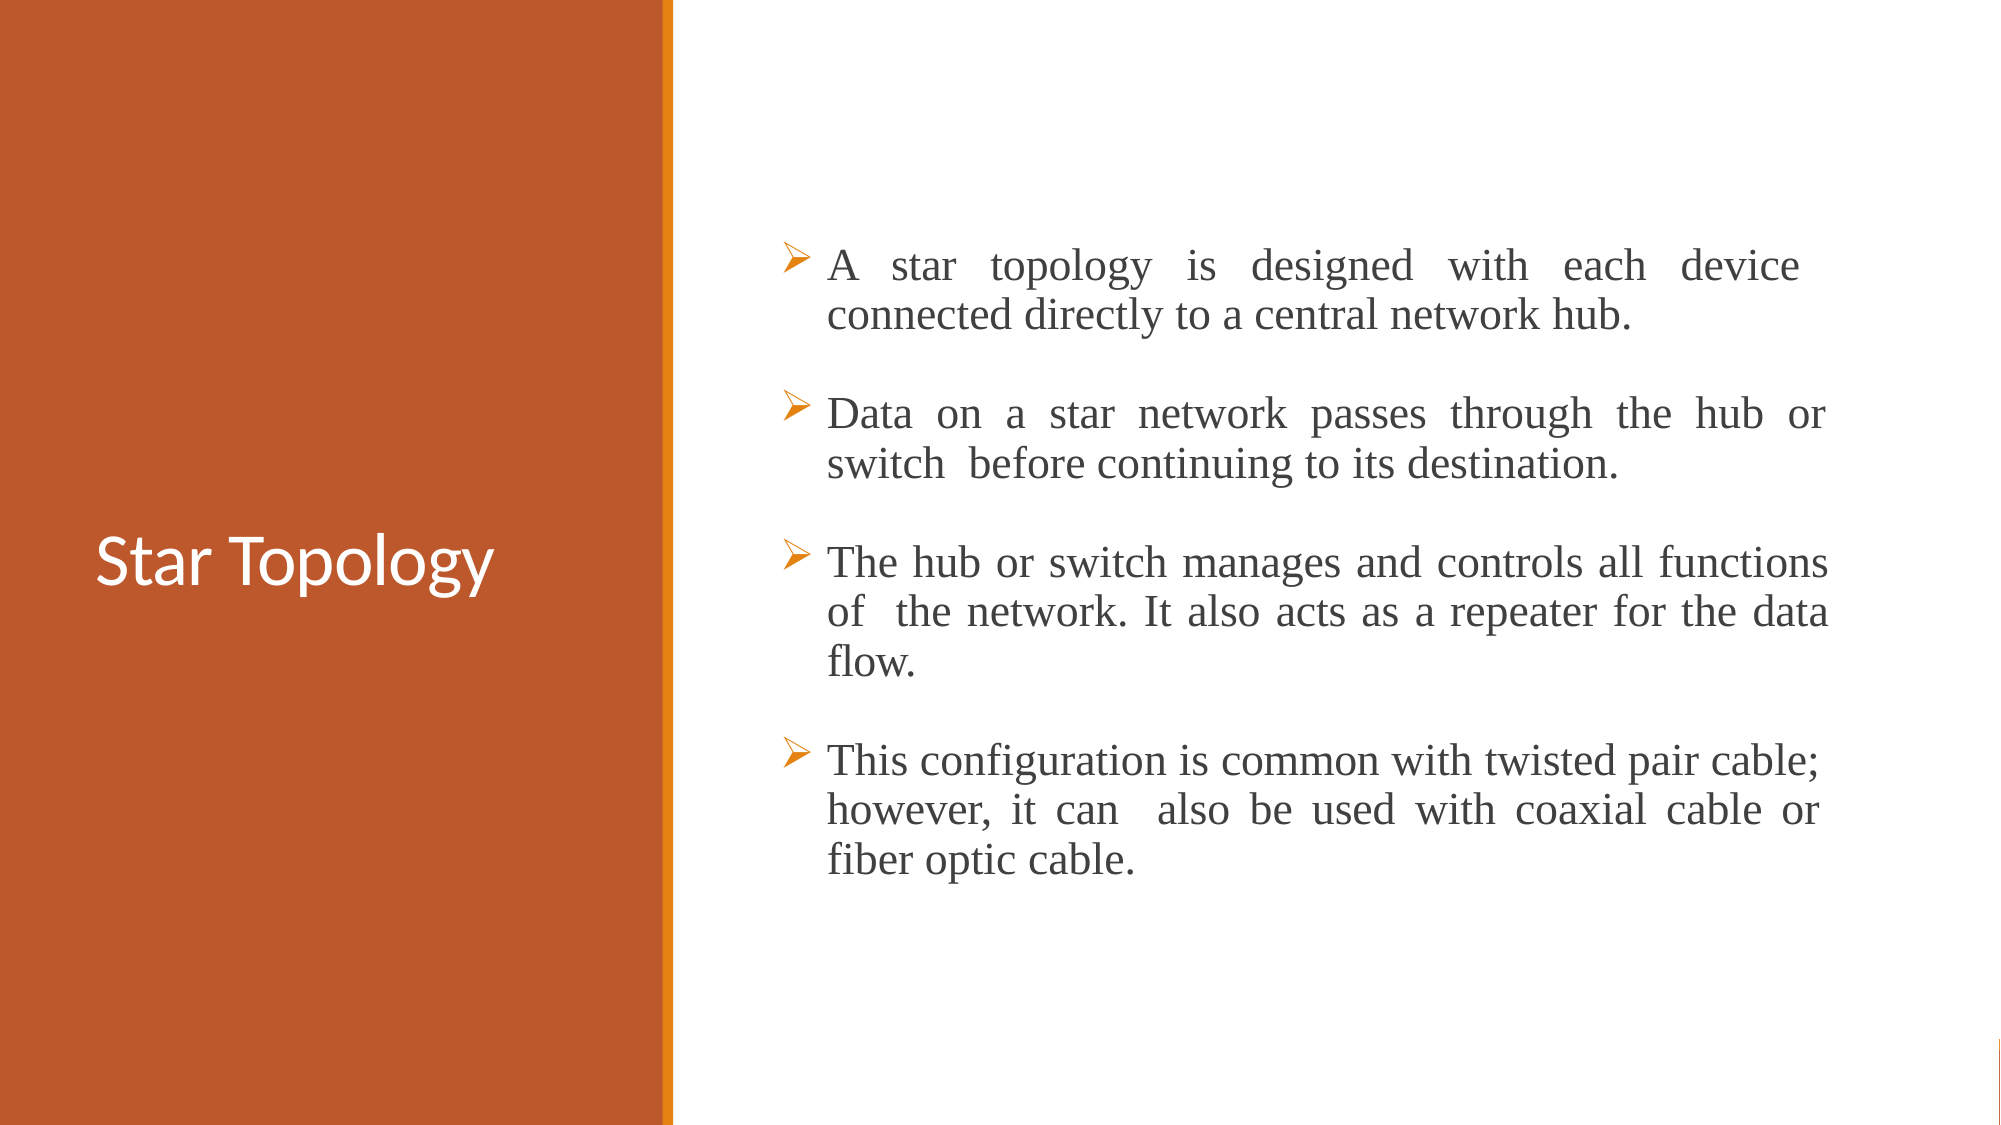

# Star Topology
A star topology is designed with each device connected directly to a central network hub.

Data on a star network passes through the hub or switch  before continuing to its destination.

The hub or switch manages and controls all functions of  the network. It also acts as a repeater for the data flow.

This configuration is common with twisted pair cable; however, it can  also be used with coaxial cable or fiber optic cable.